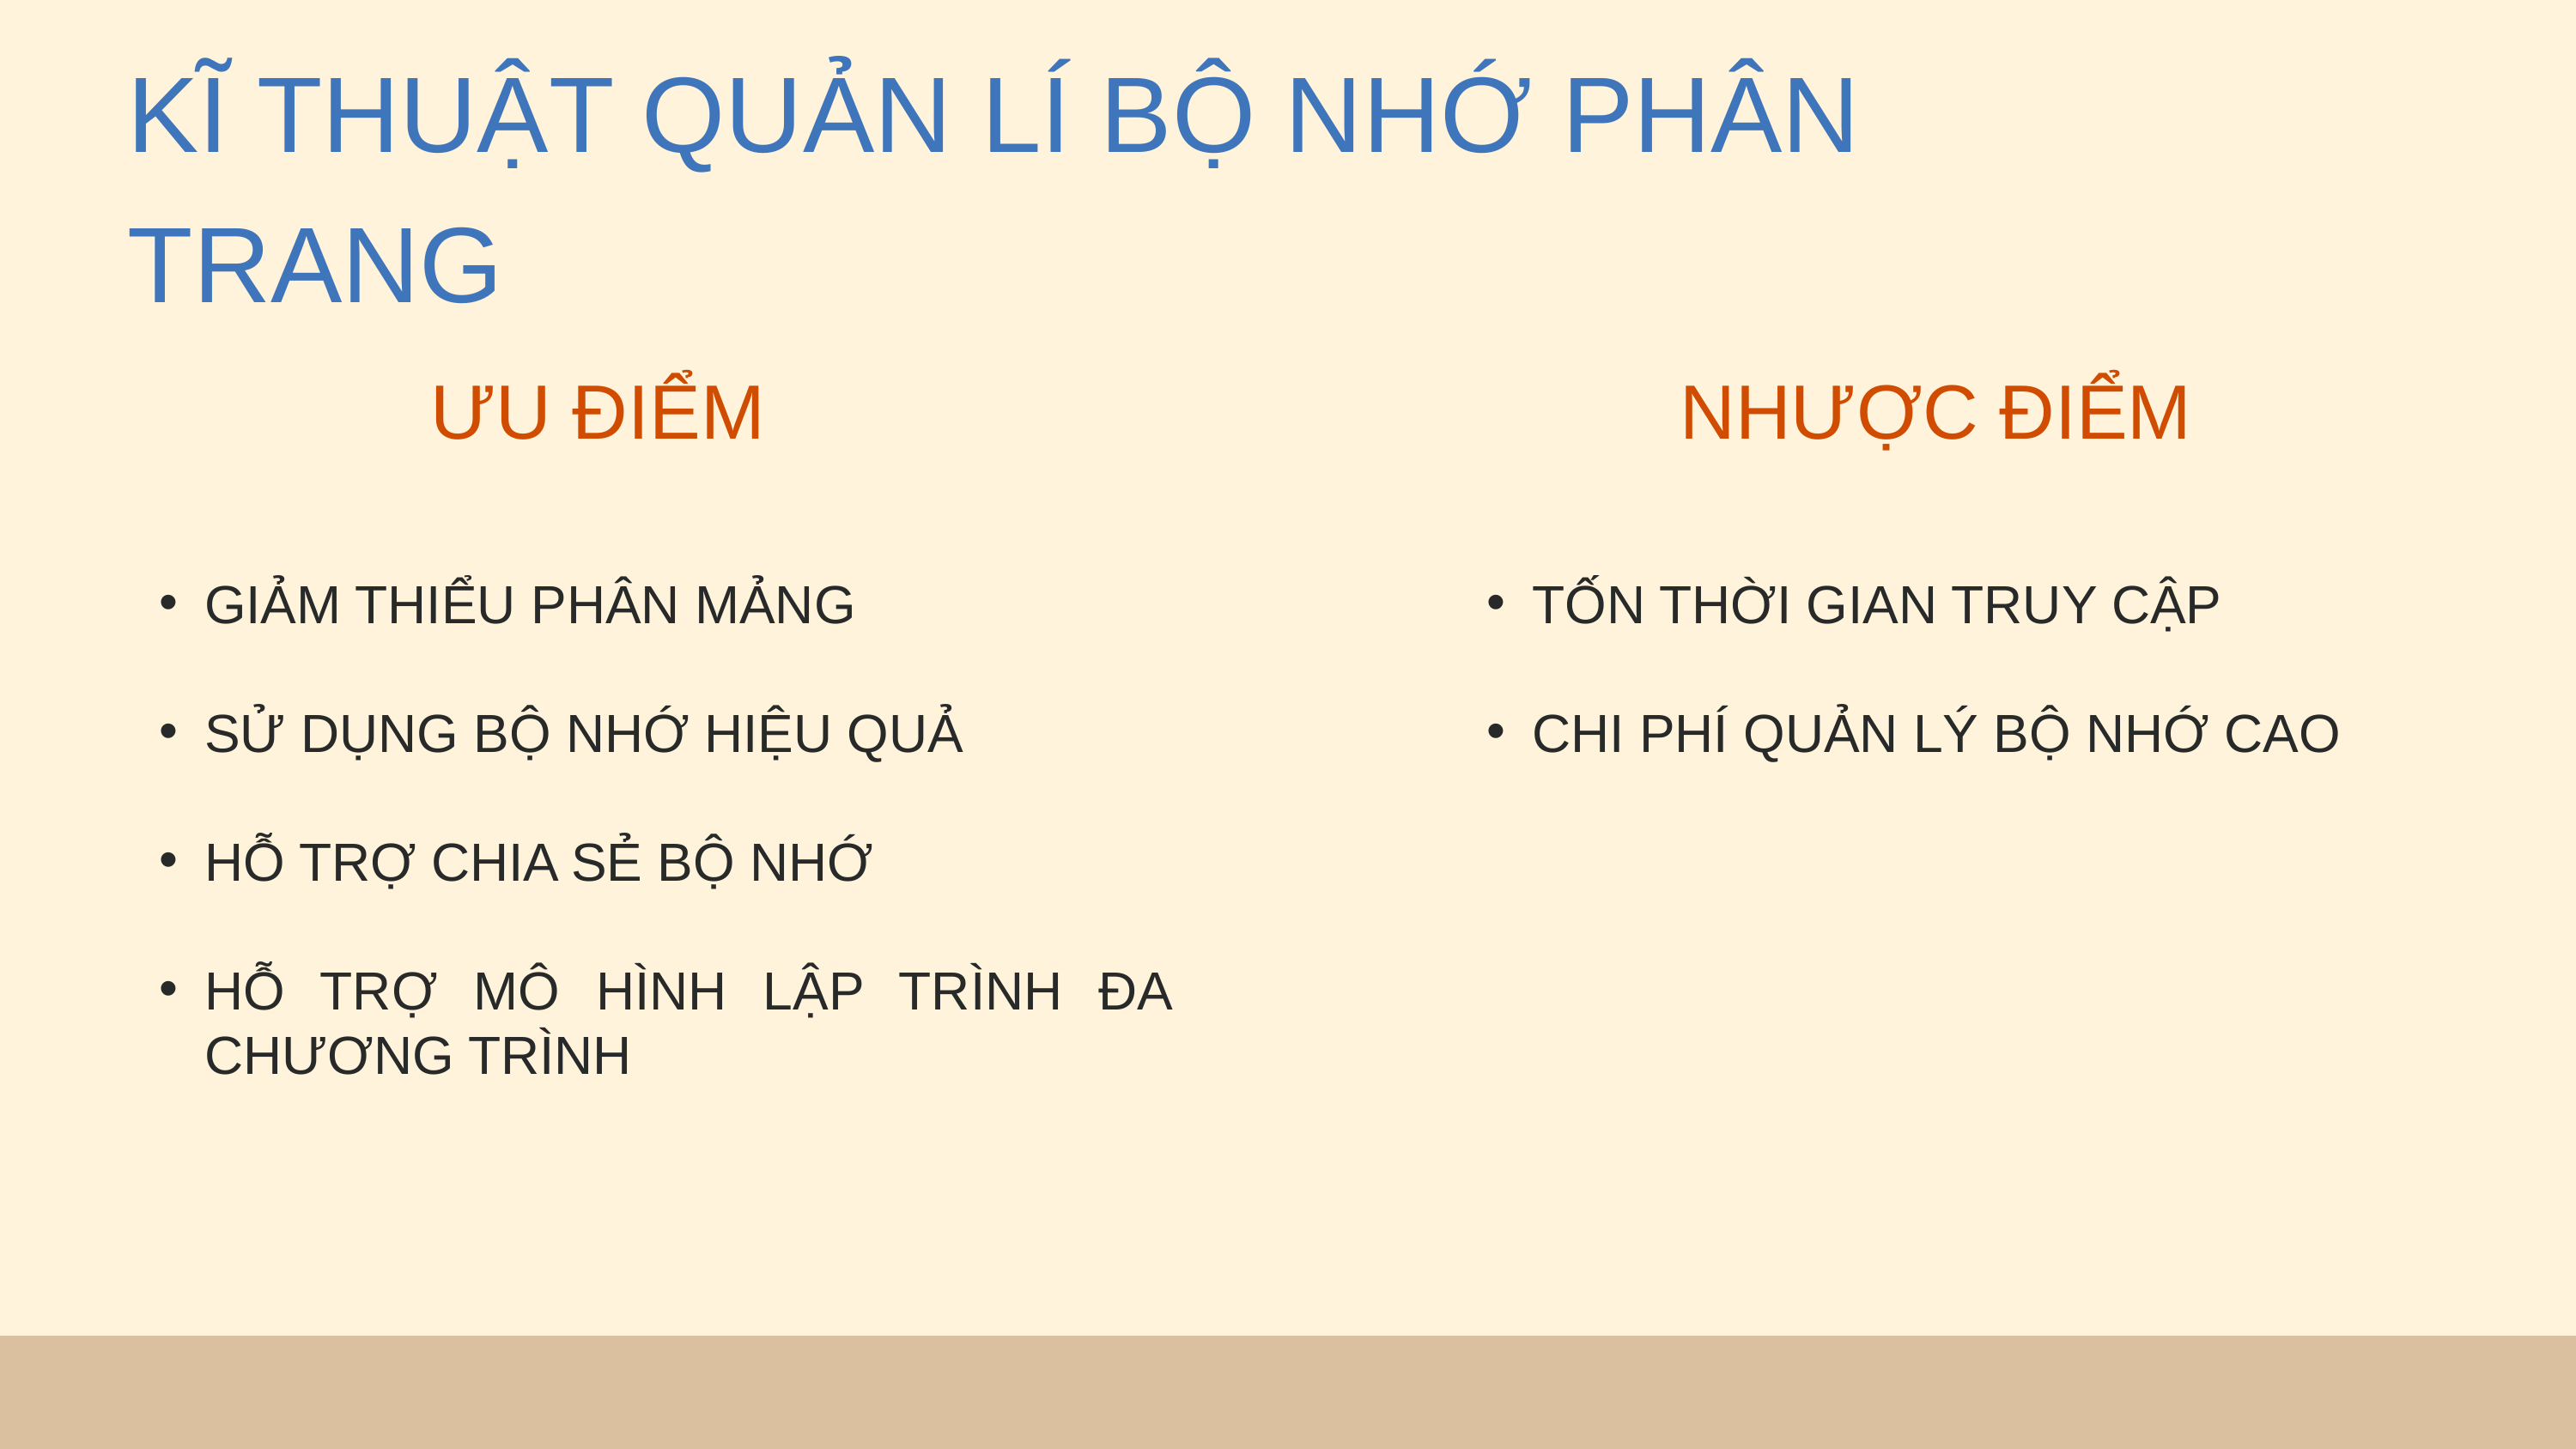

KĨ THUẬT QUẢN LÍ BỘ NHỚ PHÂN TRANG

ƯU ĐIỂM
NHƯỢC ĐIỂM
GIẢM THIỂU PHÂN MẢNG

SỬ DỤNG BỘ NHỚ HIỆU QUẢ

HỖ TRỢ CHIA SẺ BỘ NHỚ

HỖ TRỢ MÔ HÌNH LẬP TRÌNH ĐA CHƯƠNG TRÌNH
TỐN THỜI GIAN TRUY CẬP

CHI PHÍ QUẢN LÝ BỘ NHỚ CAO